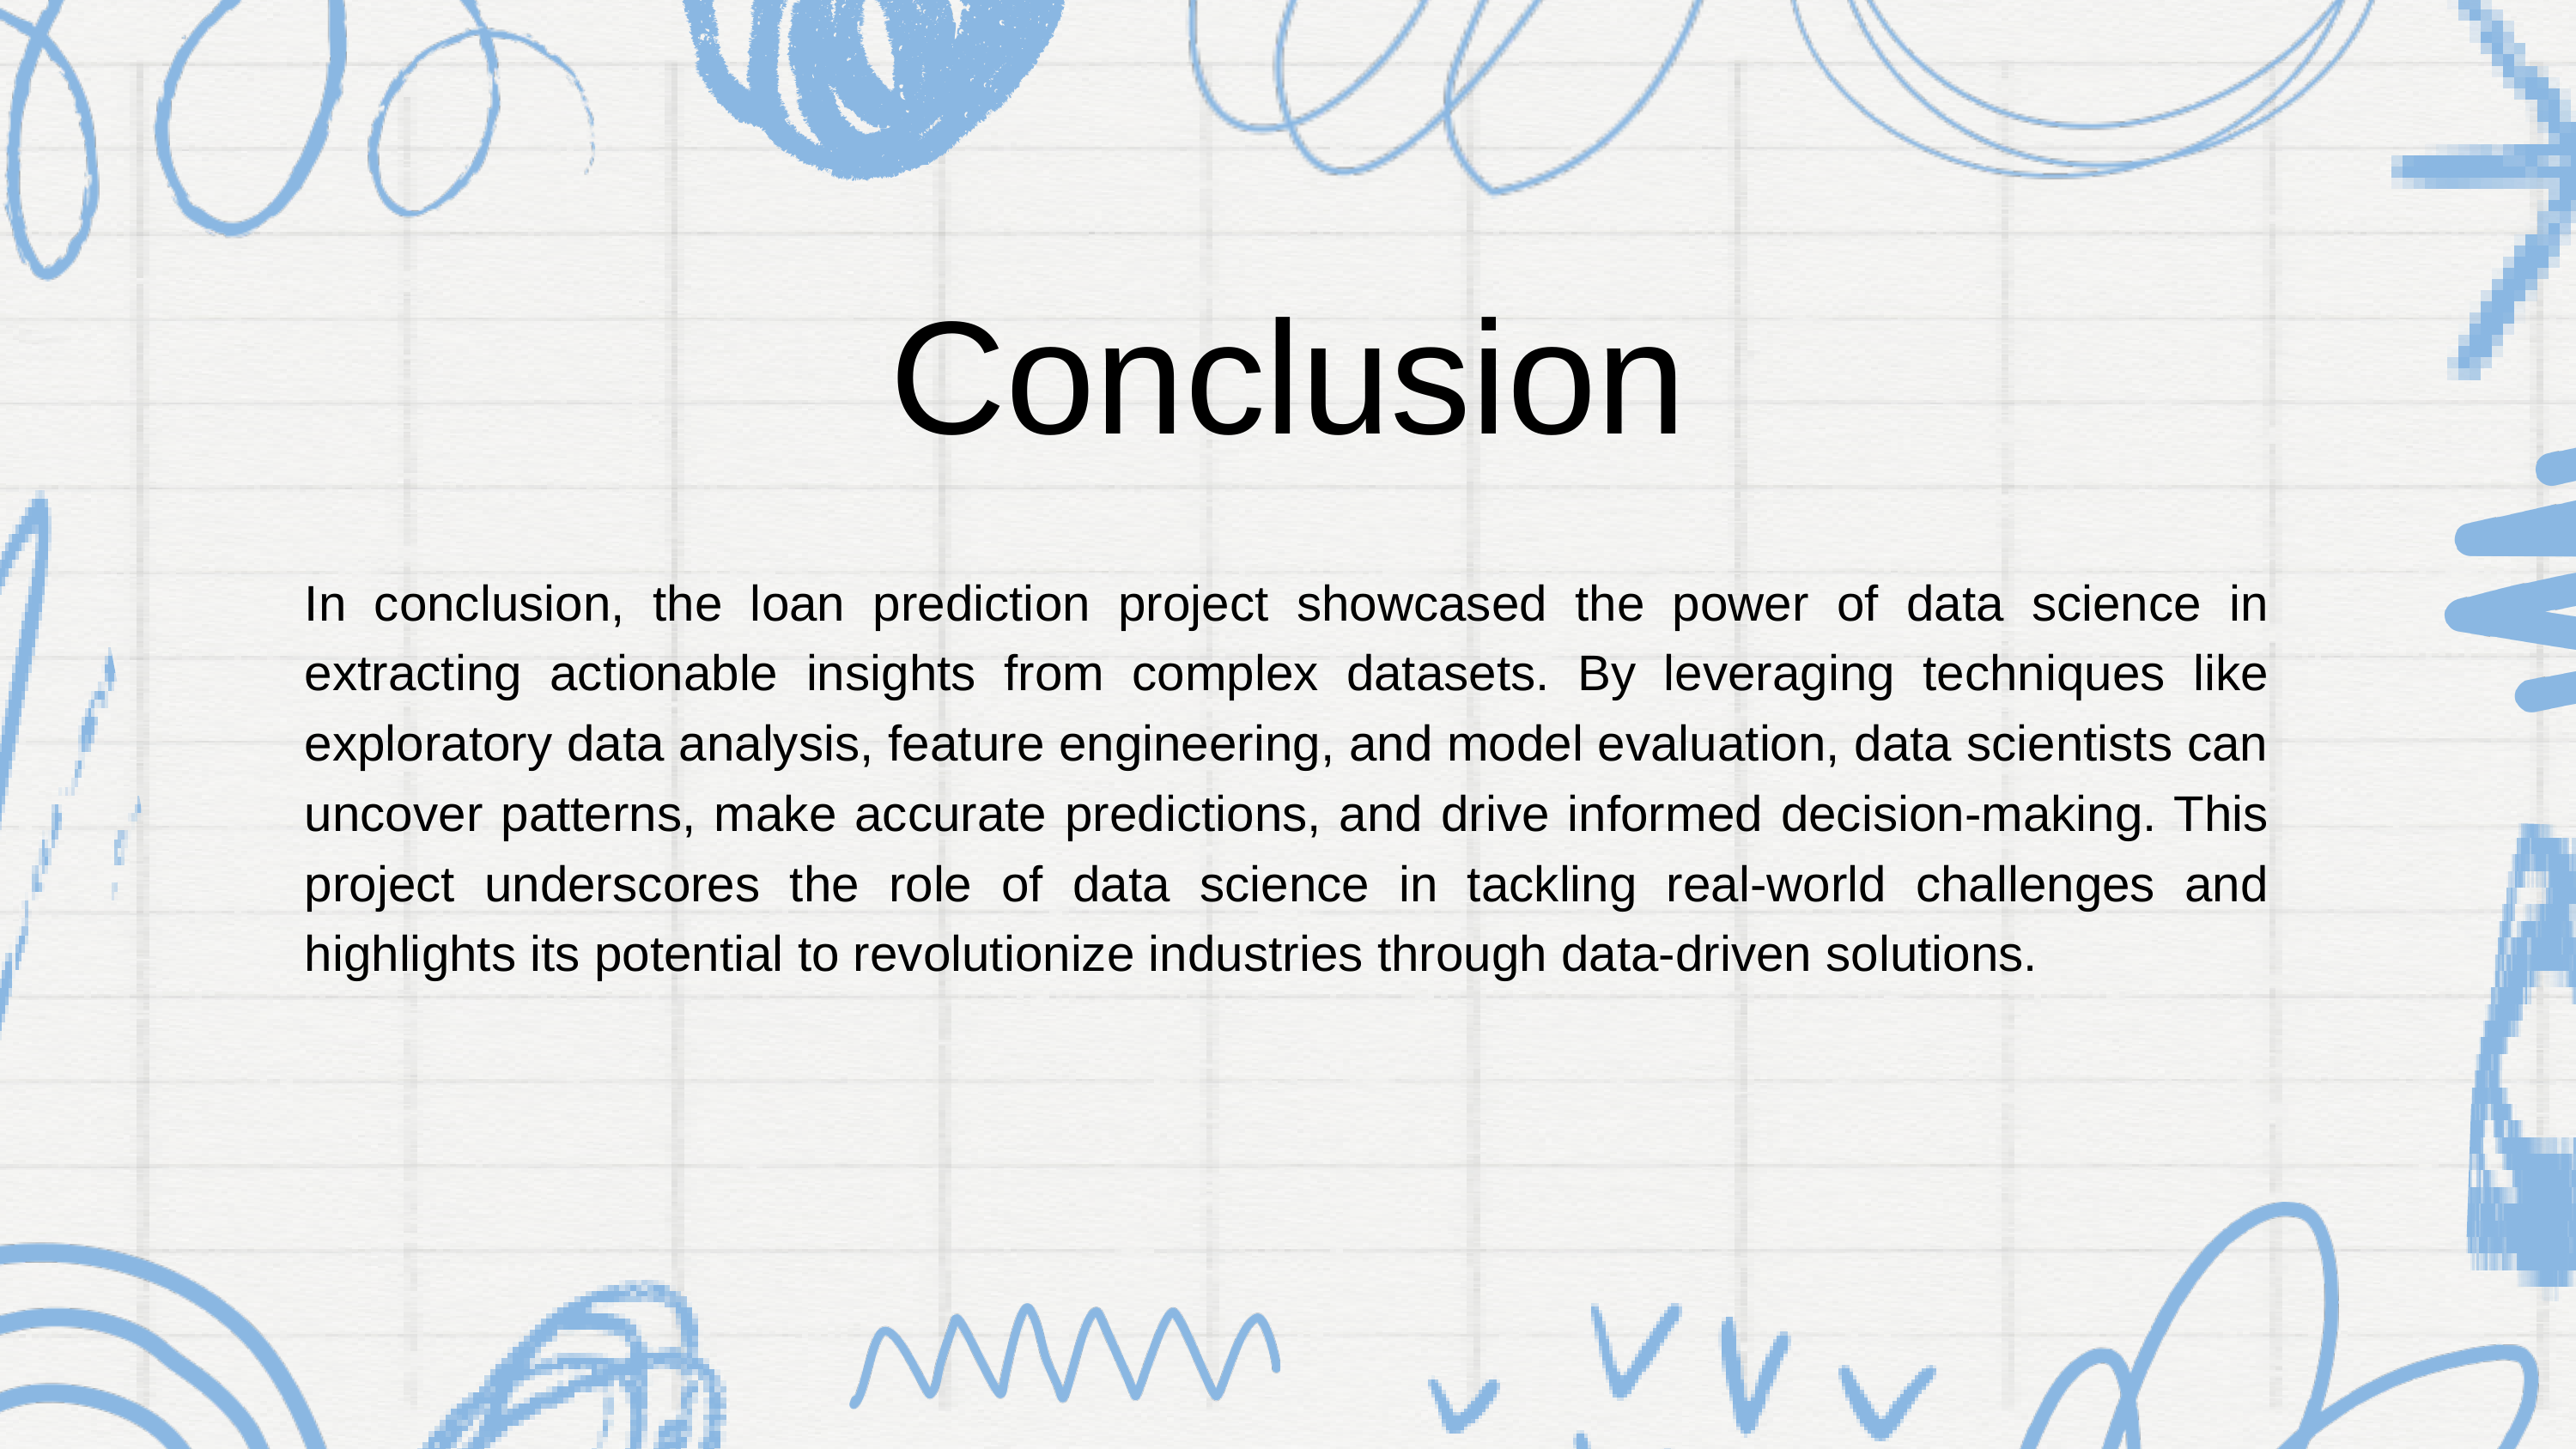

Conclusion

In conclusion, the loan prediction project showcased the power of data science in extracting actionable insights from complex datasets. By leveraging techniques like exploratory data analysis, feature engineering, and model evaluation, data scientists can uncover patterns, make accurate predictions, and drive informed decision-making. This project underscores the role of data science in tackling real-world challenges and highlights its potential to revolutionize industries through data-driven solutions.